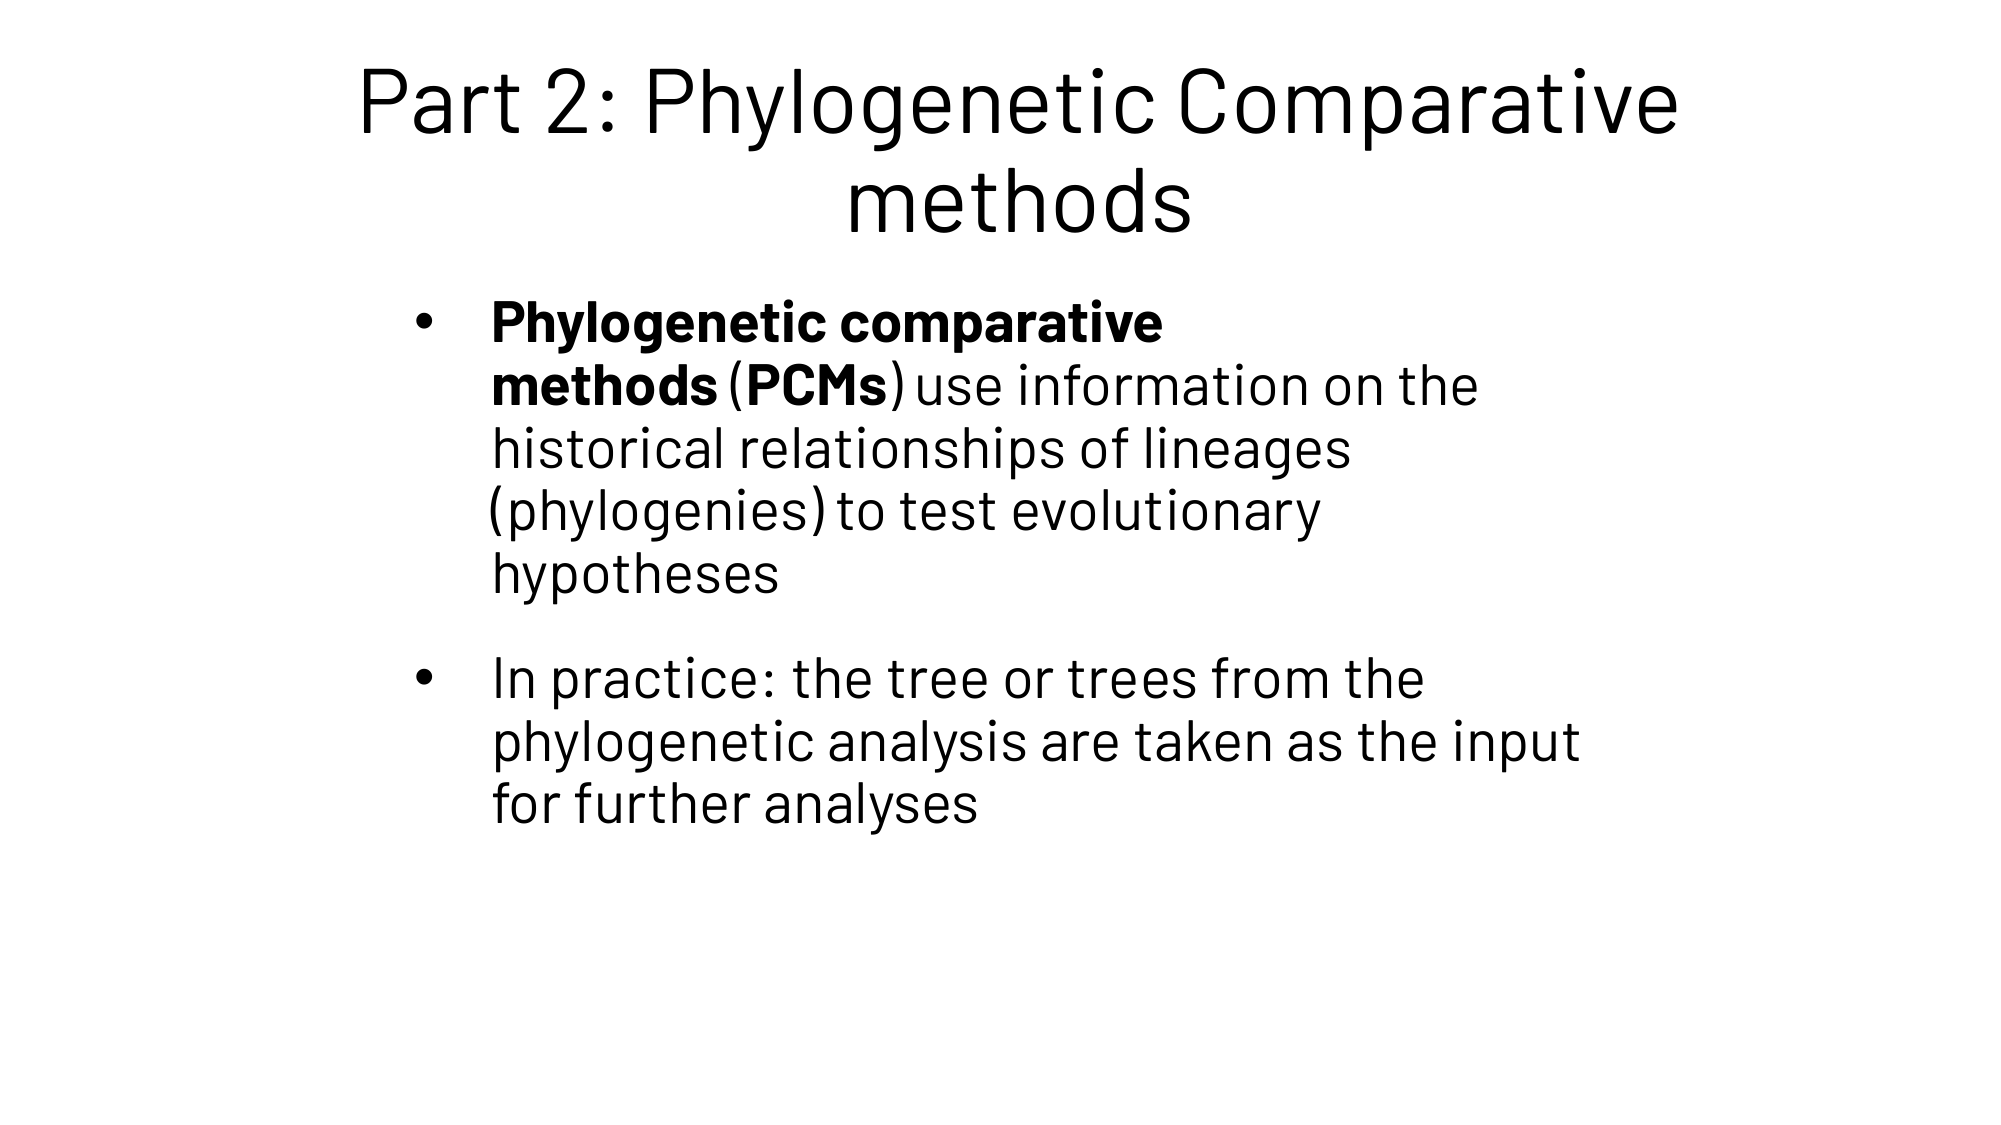

# Part 2: Phylogenetic Comparative methods
Phylogenetic comparative methods (PCMs) use information on the historical relationships of lineages (phylogenies) to test evolutionary hypotheses
In practice: the tree or trees from the phylogenetic analysis are taken as the input for further analyses